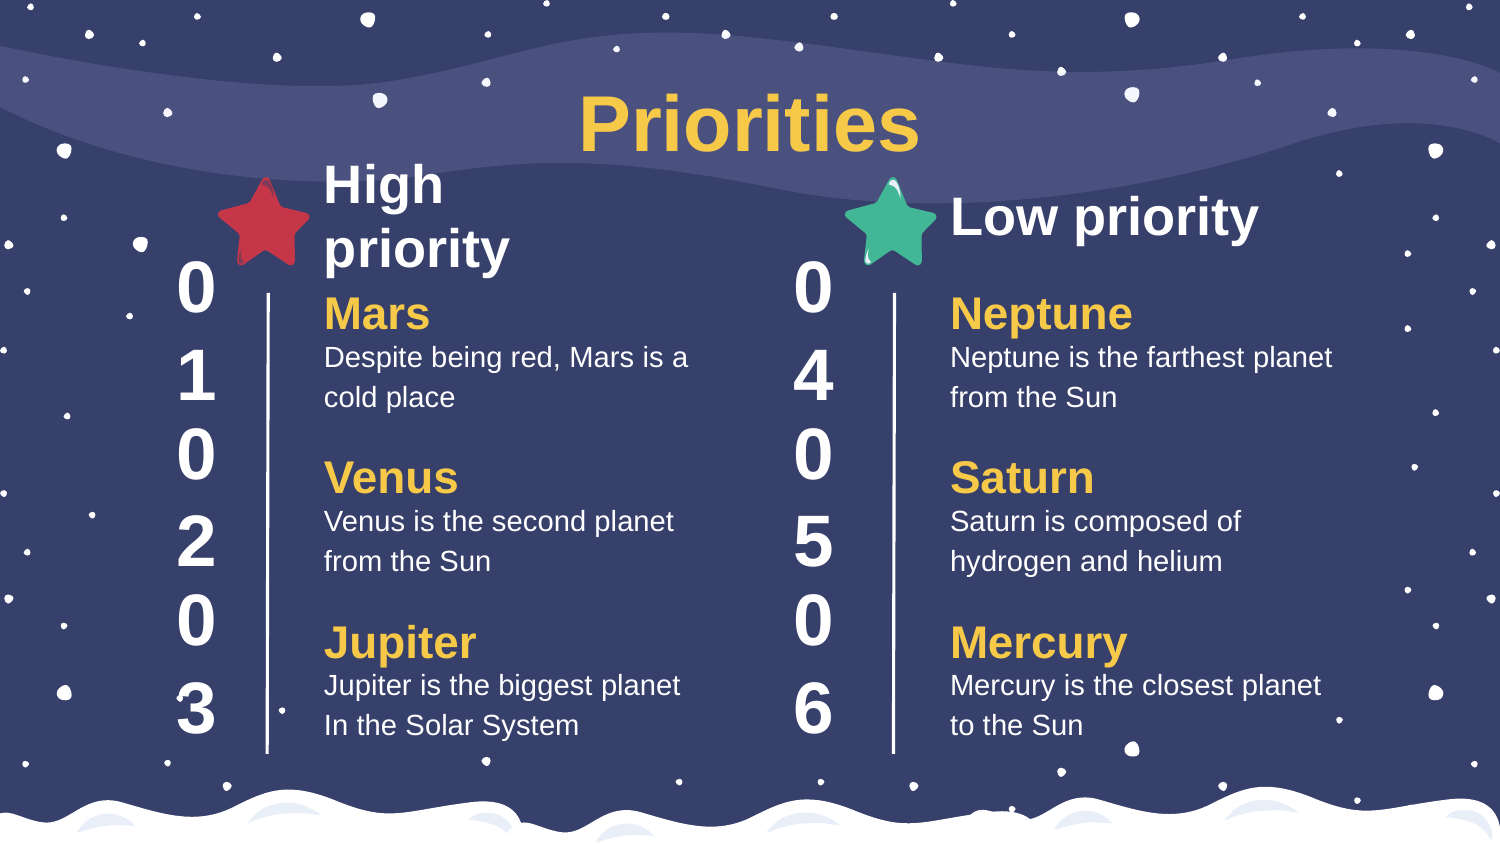

# Priorities

High priority
Low priority
Mars
Neptune
04
01
Despite being red, Mars is a cold place
Neptune is the farthest planet from the Sun
Venus
Saturn
02
05
Venus is the second planet from the Sun
Saturn is composed of hydrogen and helium
Jupiter
Mercury
03
06
Jupiter is the biggest planet
In the Solar System
Mercury is the closest planet to the Sun